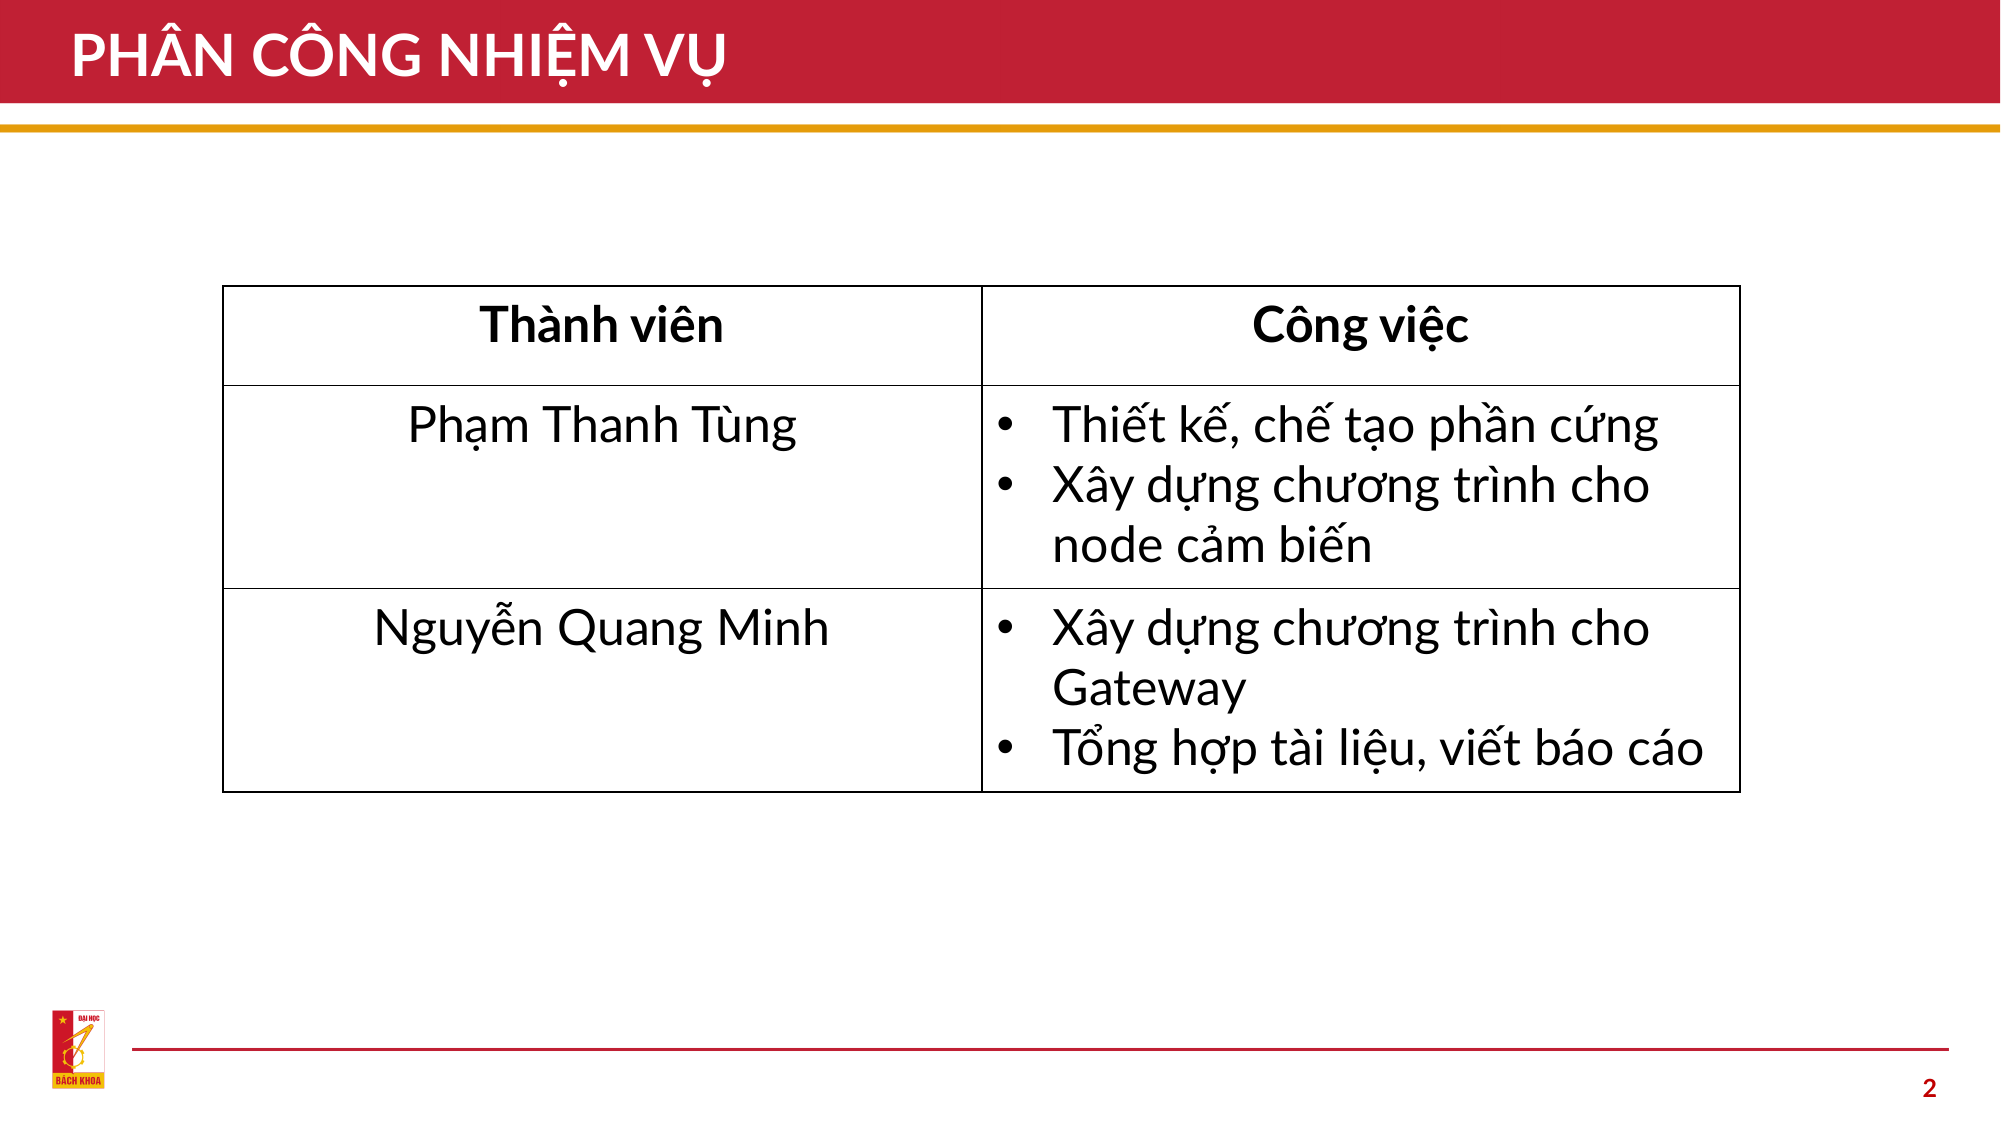

# PHÂN CÔNG NHIỆM VỤ
| Thành viên | Công việc |
| --- | --- |
| Phạm Thanh Tùng | Thiết kế, chế tạo phần cứng Xây dựng chương trình cho node cảm biến |
| Nguyễn Quang Minh | Xây dựng chương trình cho Gateway Tổng hợp tài liệu, viết báo cáo |
2